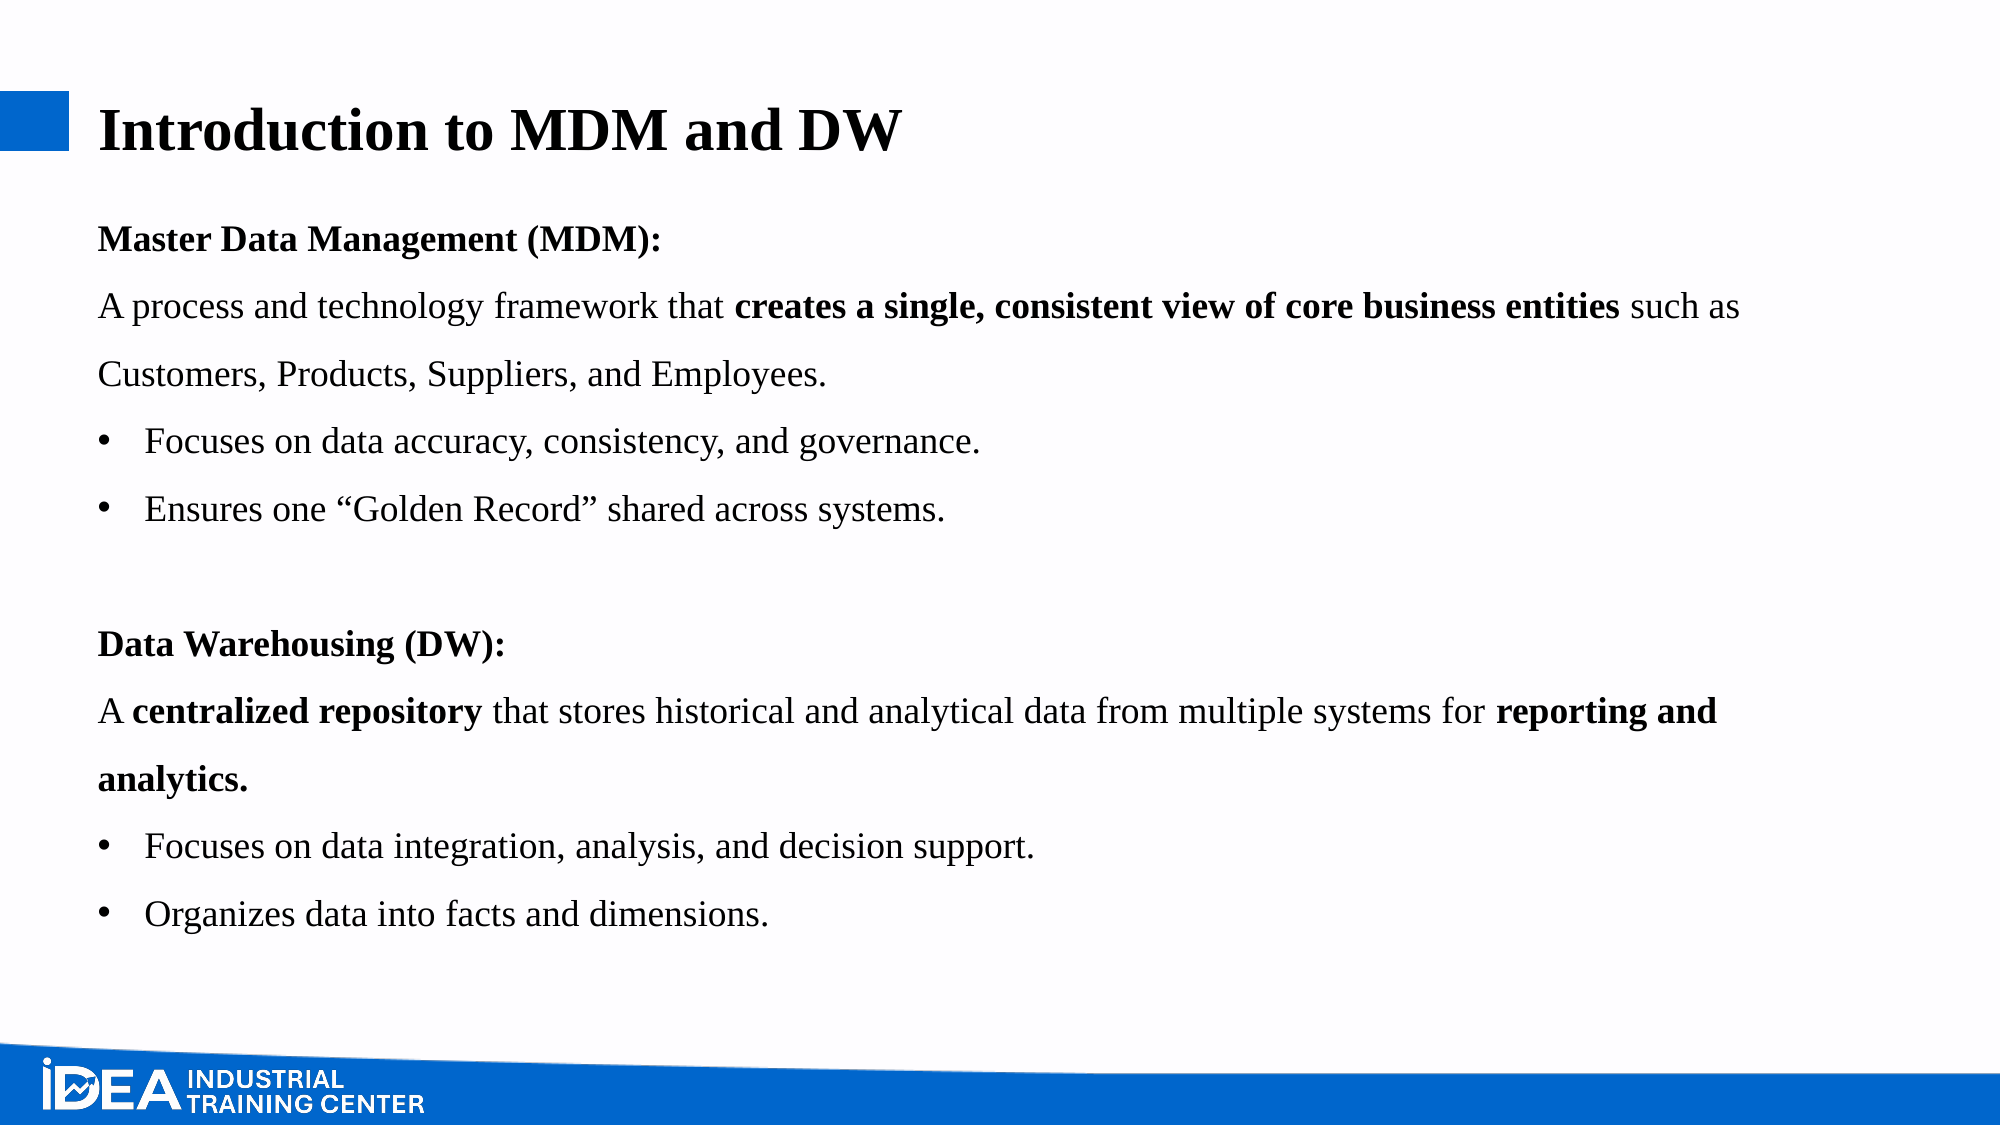

# Introduction to MDM and DW
Master Data Management (MDM):
A process and technology framework that creates a single, consistent view of core business entities such as Customers, Products, Suppliers, and Employees.
Focuses on data accuracy, consistency, and governance.
Ensures one “Golden Record” shared across systems.

Data Warehousing (DW):
A centralized repository that stores historical and analytical data from multiple systems for reporting and analytics.
Focuses on data integration, analysis, and decision support.
Organizes data into facts and dimensions.